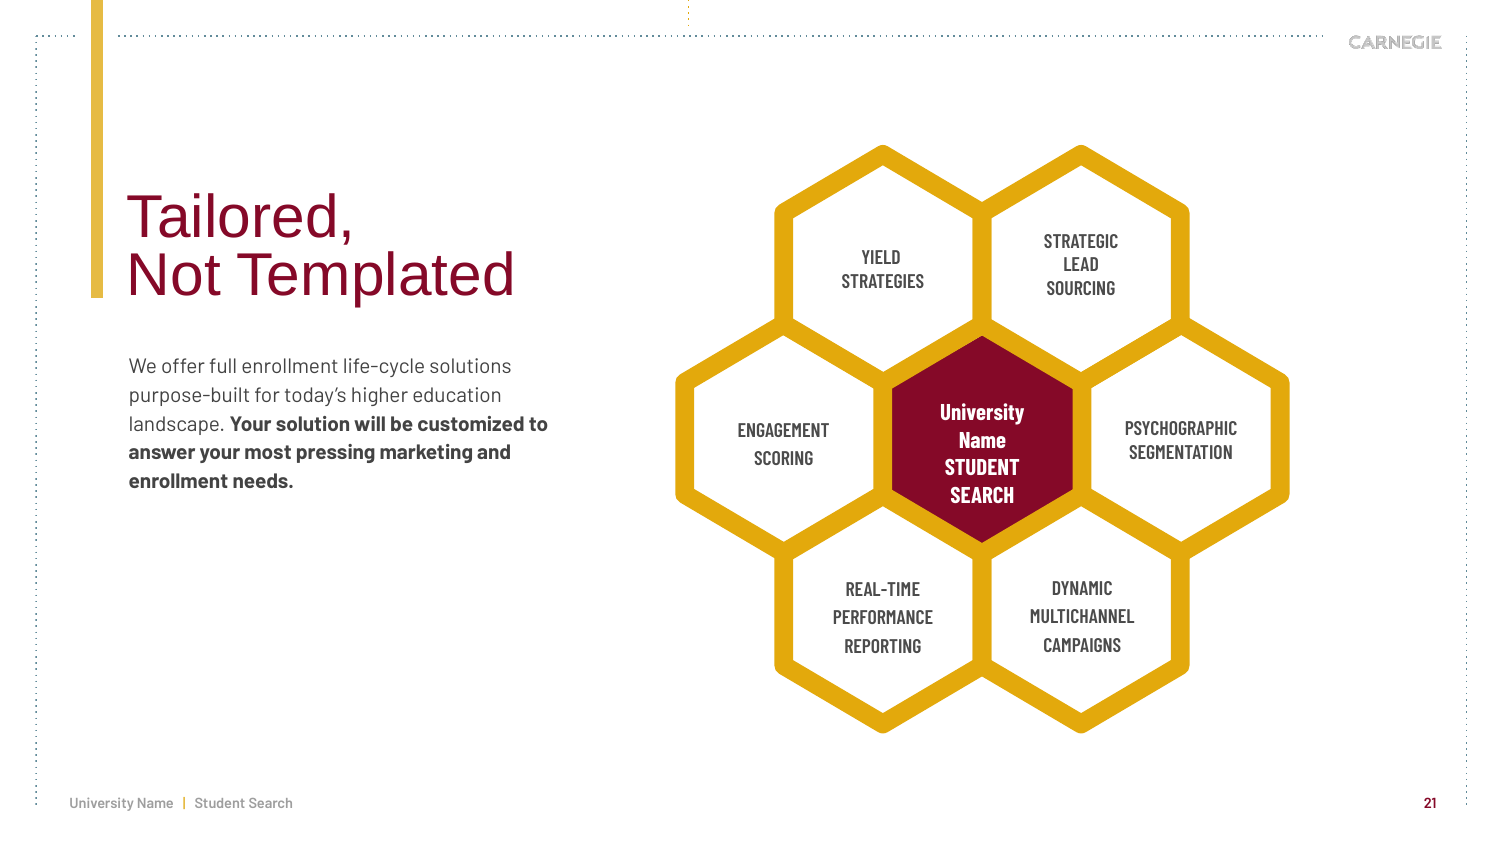

Tailored,
Not Templated

STRATEGIC
LEAD
SOURCING
YIELD
STRATEGIES

We offer full enrollment life-cycle solutions purpose-built for today’s higher education landscape. Your solution will be customized to answer your most pressing marketing and enrollment needs.

University Name
STUDENT
SEARCH
ENGAGEMENT
SCORING
PSYCHOGRAPHIC SEGMENTATION

DYNAMIC MULTICHANNEL CAMPAIGNS
REAL-TIME
PERFORMANCE REPORTING
University Name   |   Student Search
21
21